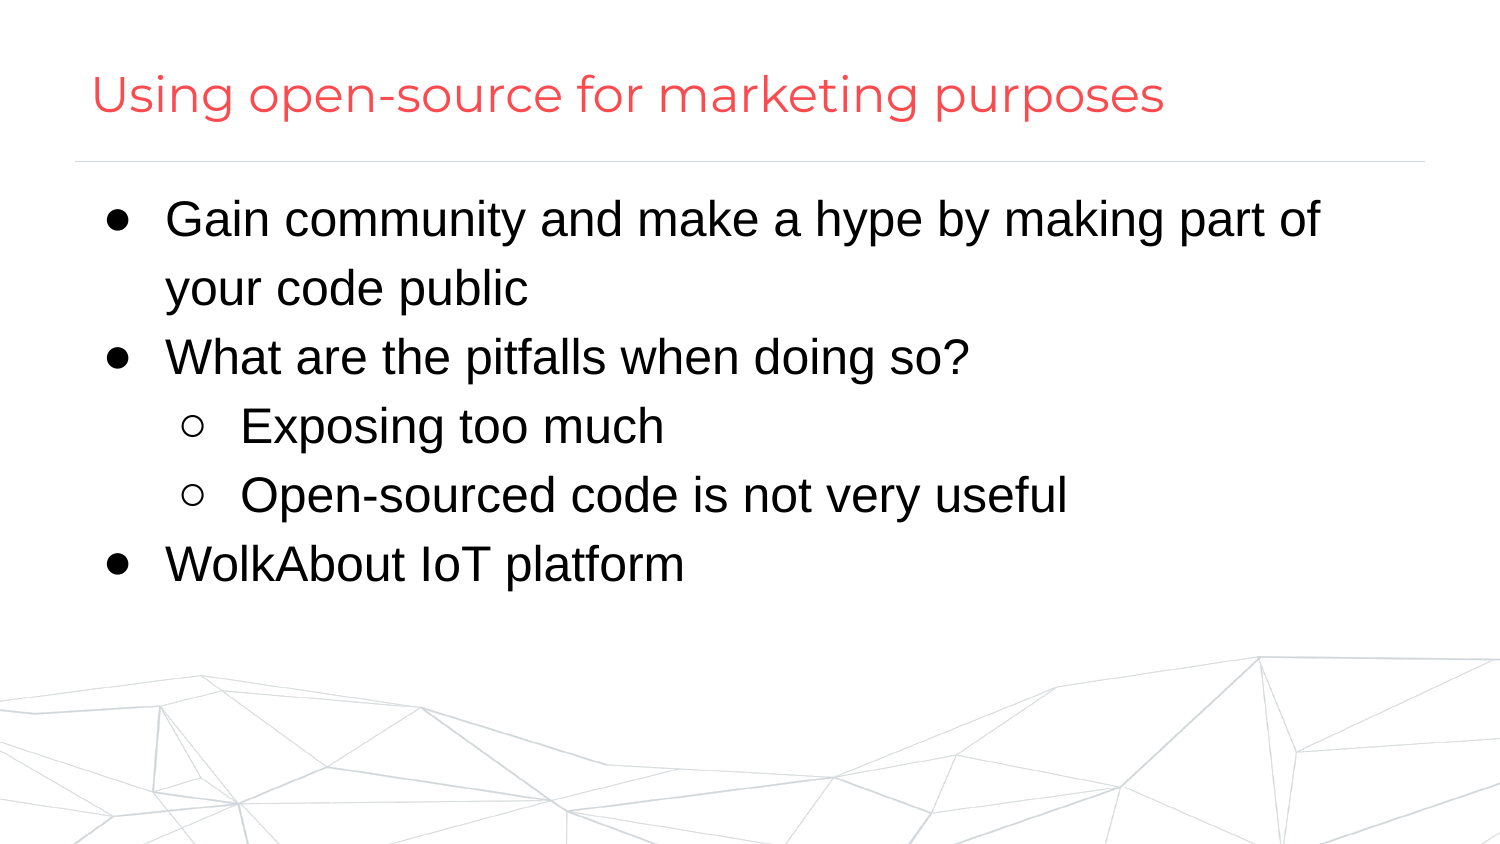

# Using open-source for marketing purposes
Gain community and make a hype by making part of your code public
What are the pitfalls when doing so?
Exposing too much
Open-sourced code is not very useful
WolkAbout IoT platform